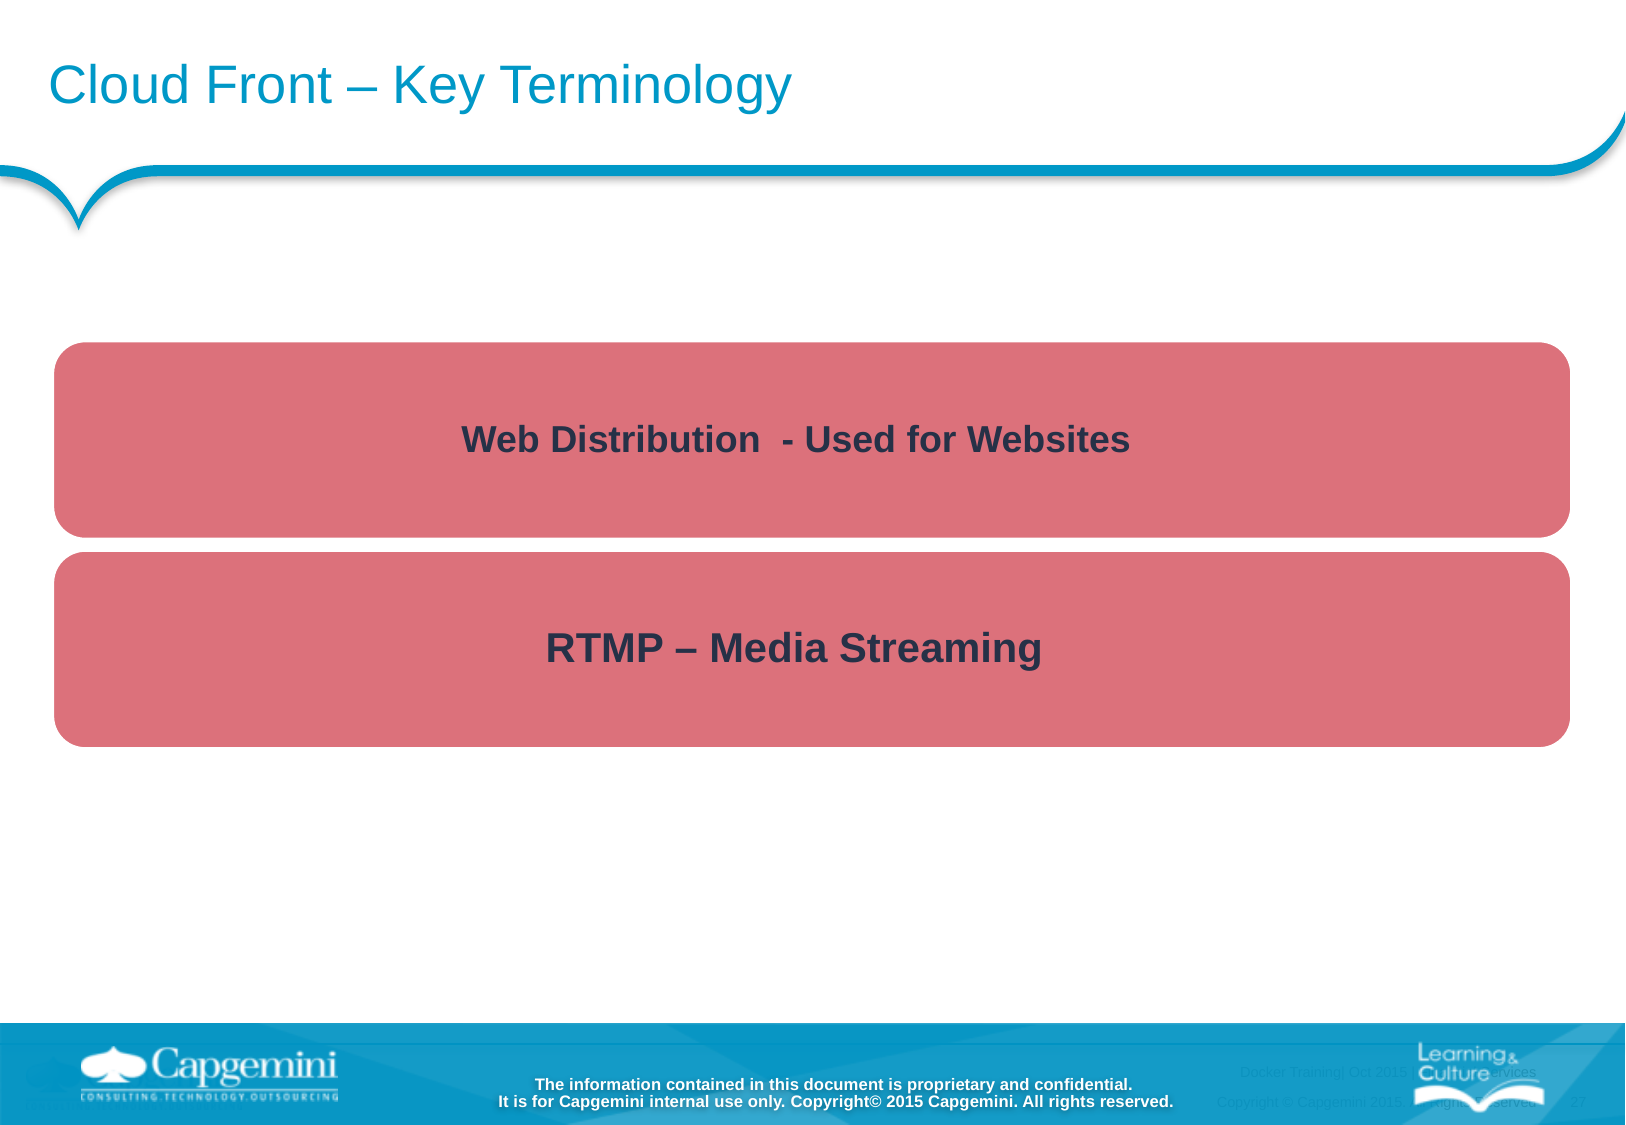

# Cloud Front – Key Terminology
                                     Web Distribution  - Used for Websites
                                         RTMP – Media Streaming